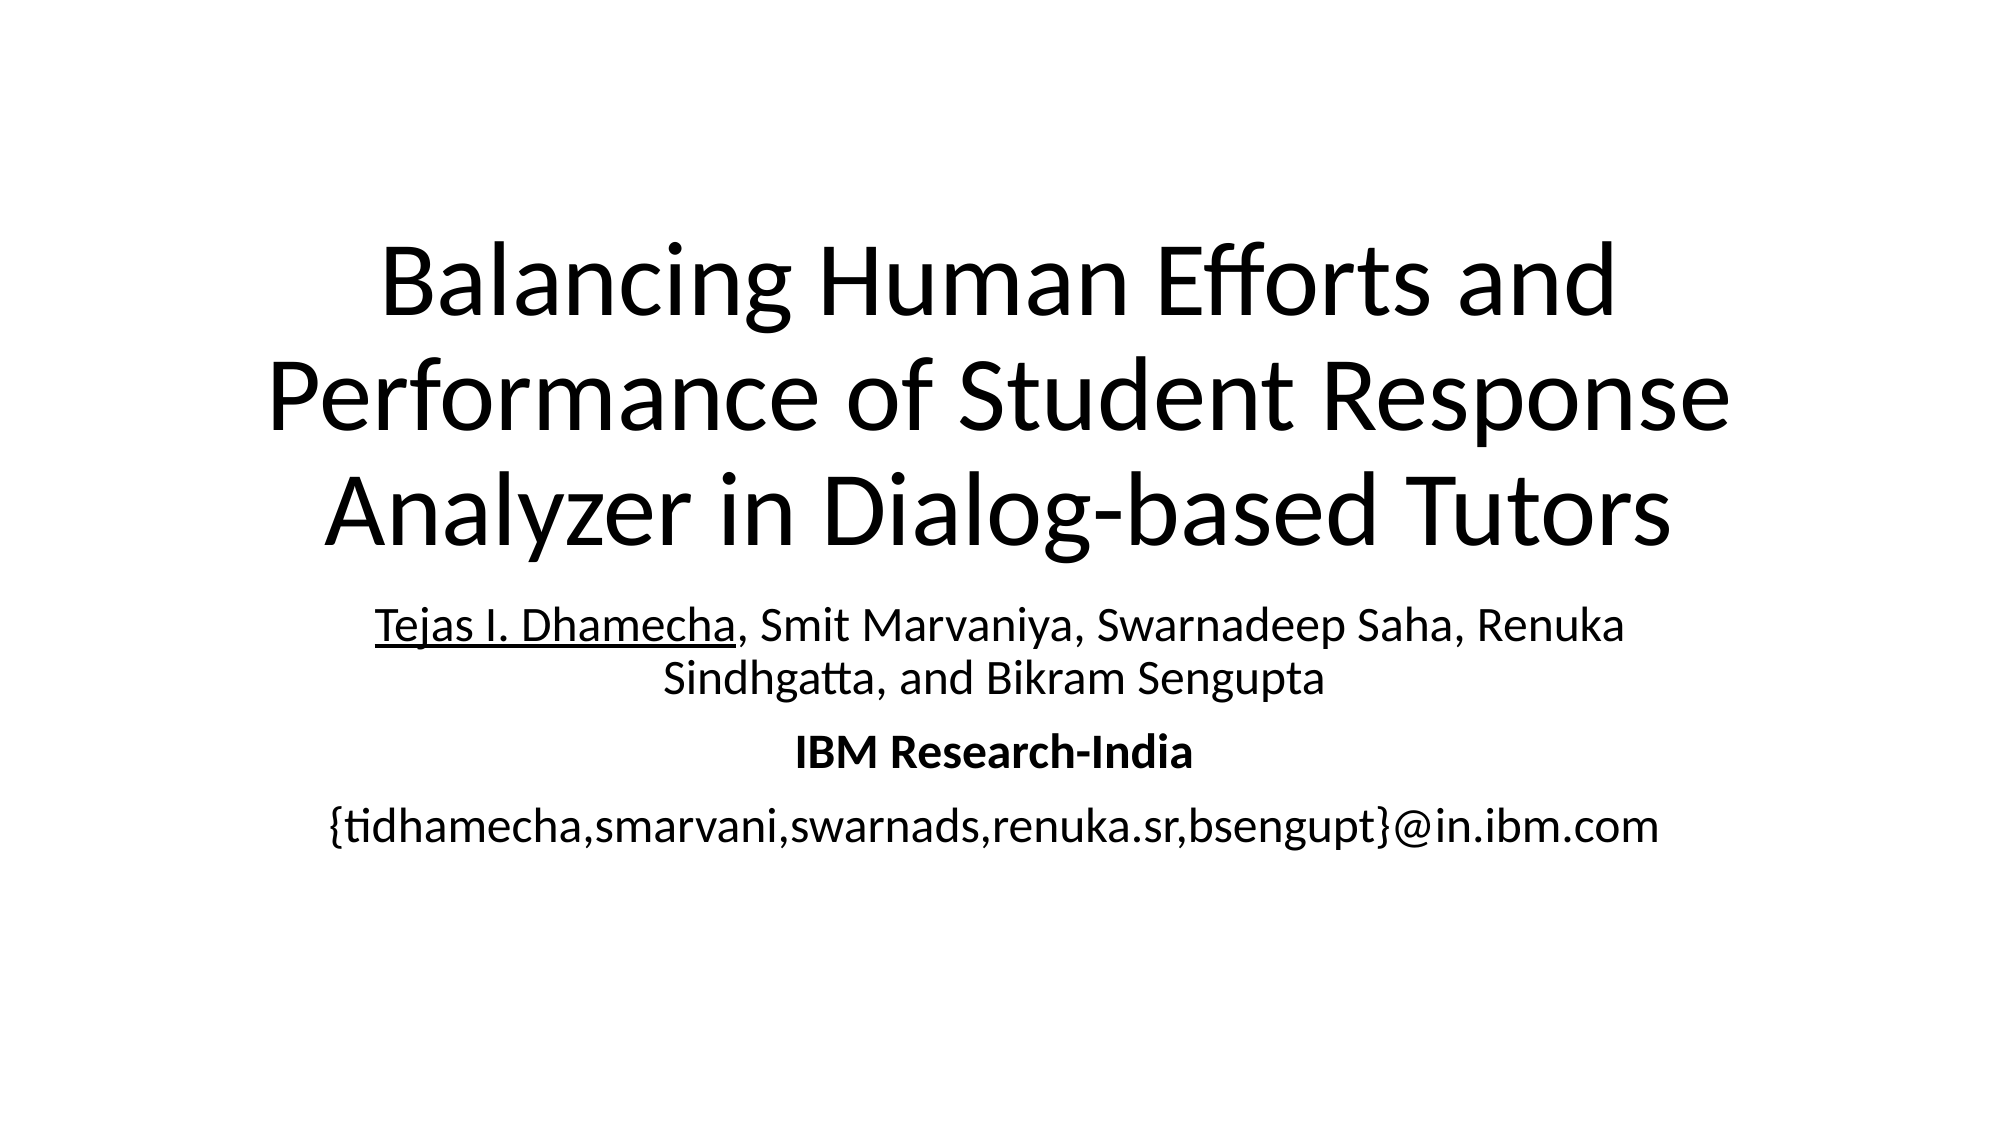

# Balancing Human Efforts and Performance of Student Response Analyzer in Dialog-based Tutors
Tejas I. Dhamecha, Smit Marvaniya, Swarnadeep Saha, Renuka Sindhgatta, and Bikram Sengupta
IBM Research-India
{tidhamecha,smarvani,swarnads,renuka.sr,bsengupt}@in.ibm.com